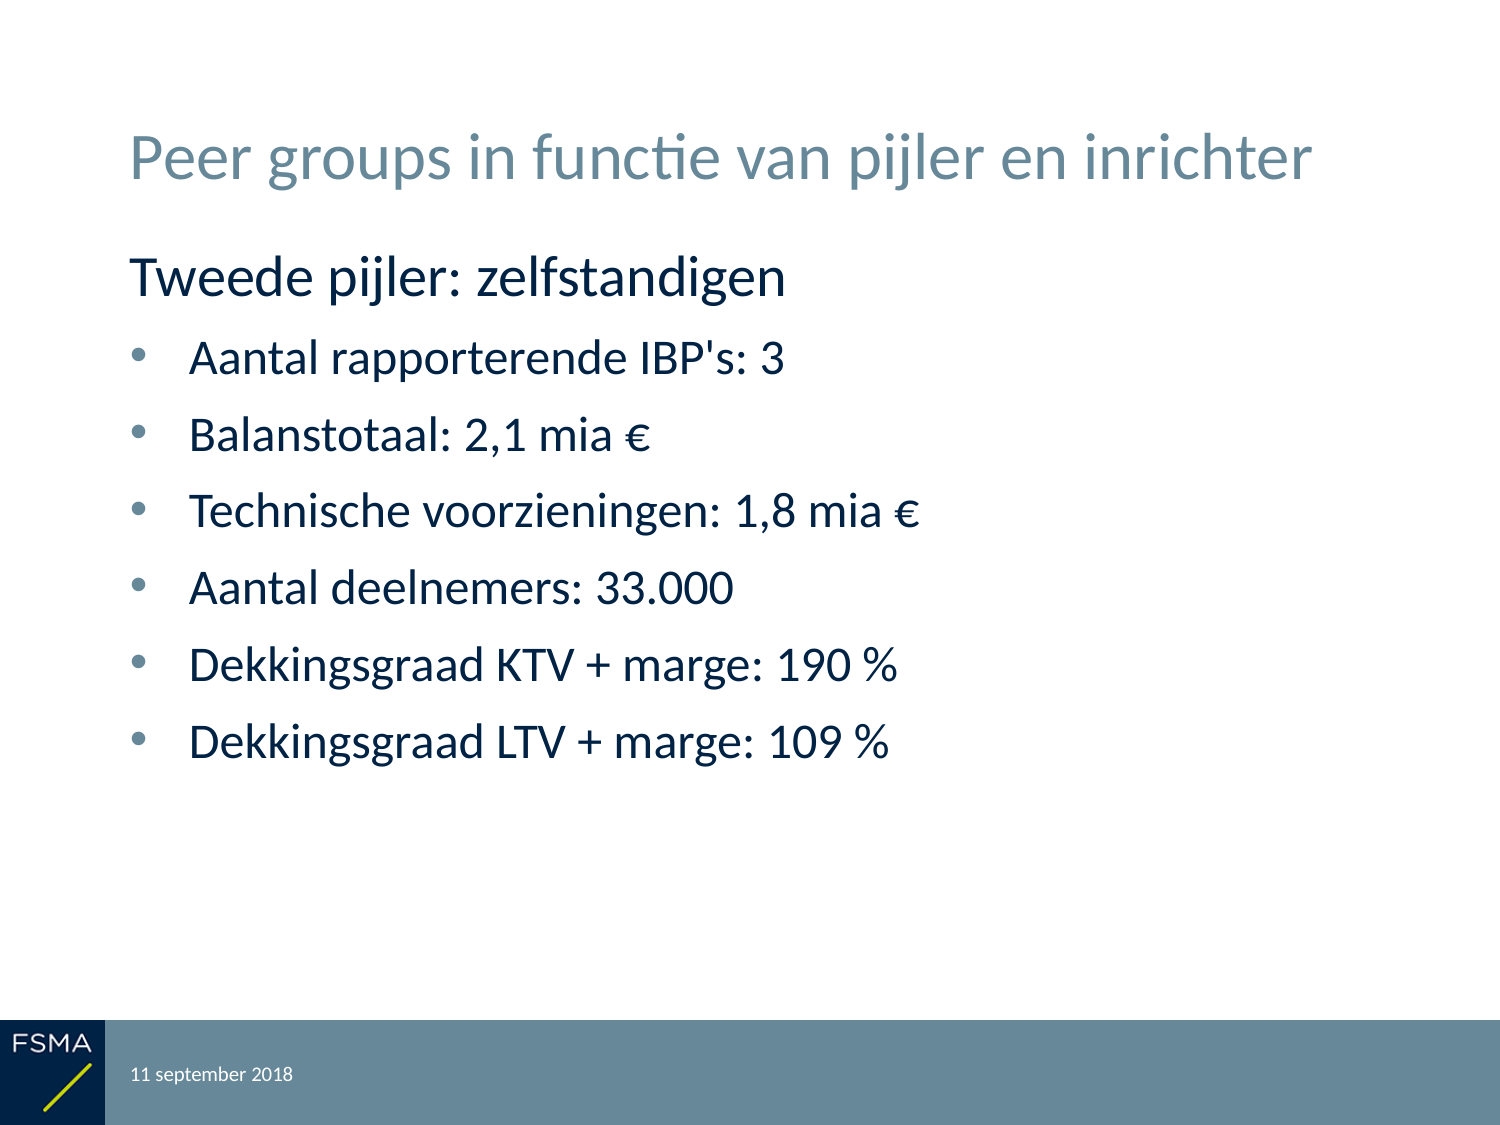

# Peer groups in functie van pijler en inrichter
Tweede pijler: zelfstandigen
Aantal rapporterende IBP's: 3
Balanstotaal: 2,1 mia €
Technische voorzieningen: 1,8 mia €
Aantal deelnemers: 33.000
Dekkingsgraad KTV + marge: 190 %
Dekkingsgraad LTV + marge: 109 %
11 september 2018
Rapportering over het boekjaar 2017
26